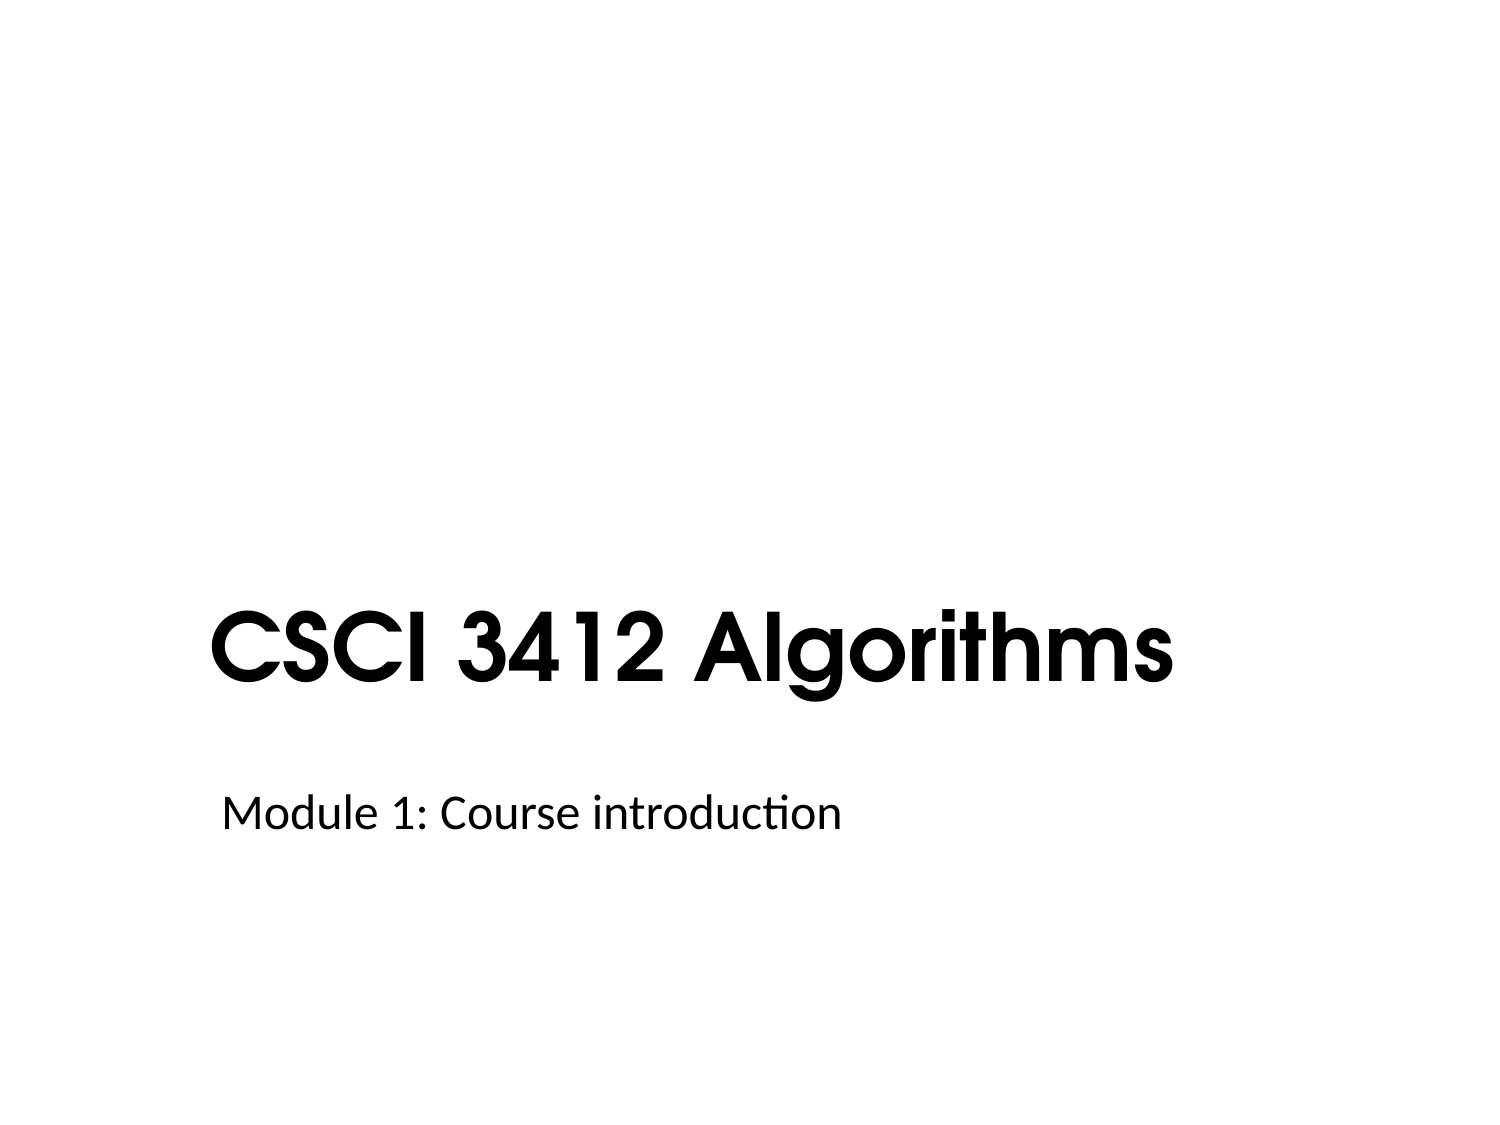

# CSCI 3412 Algorithms Algorithm
Module 1: Course introduction